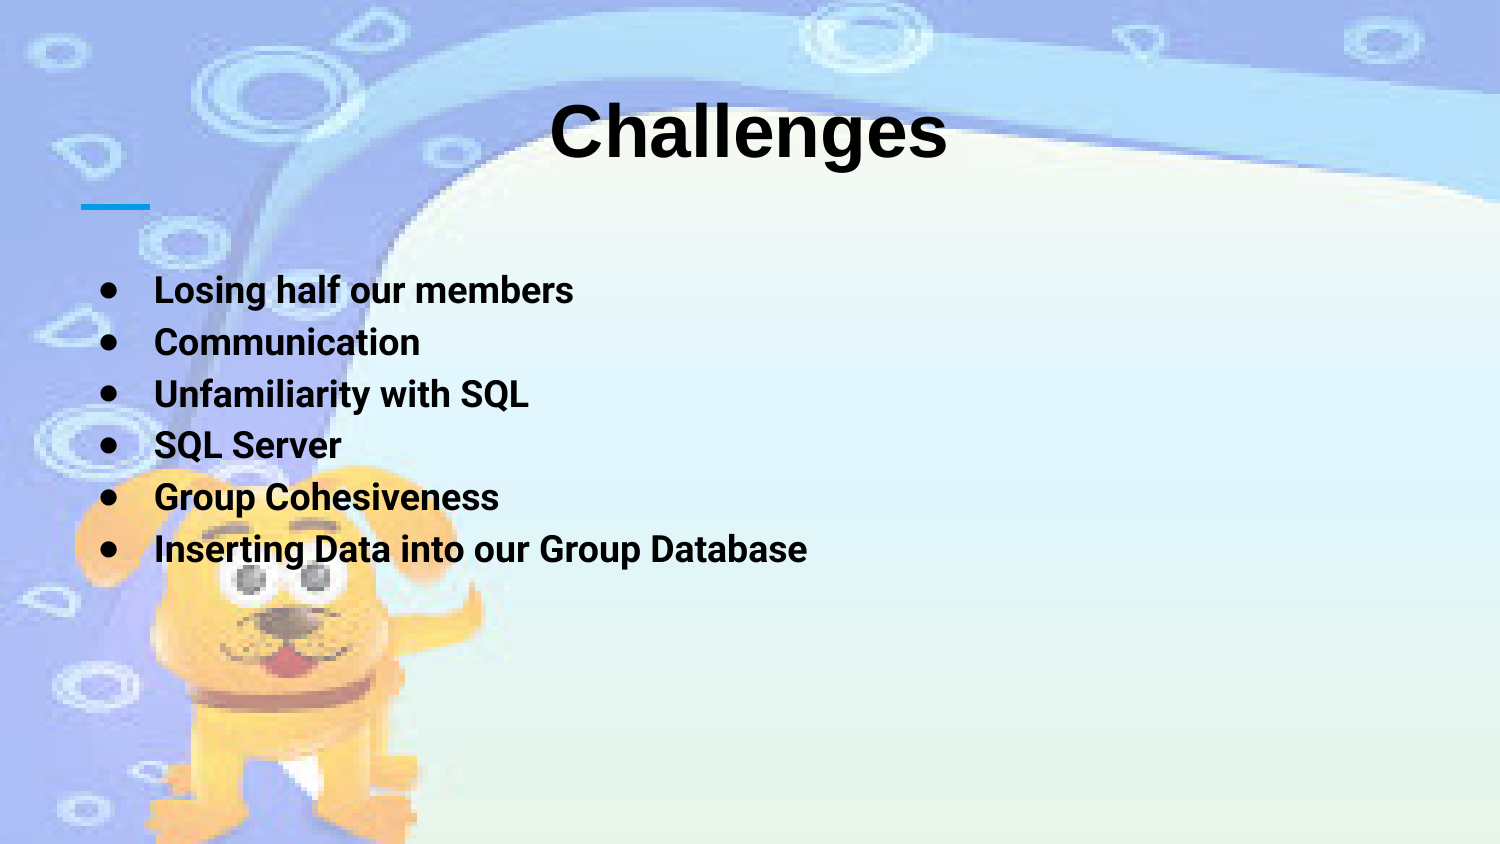

# Challenges
Losing half our members
Communication
Unfamiliarity with SQL
SQL Server
Group Cohesiveness
Inserting Data into our Group Database